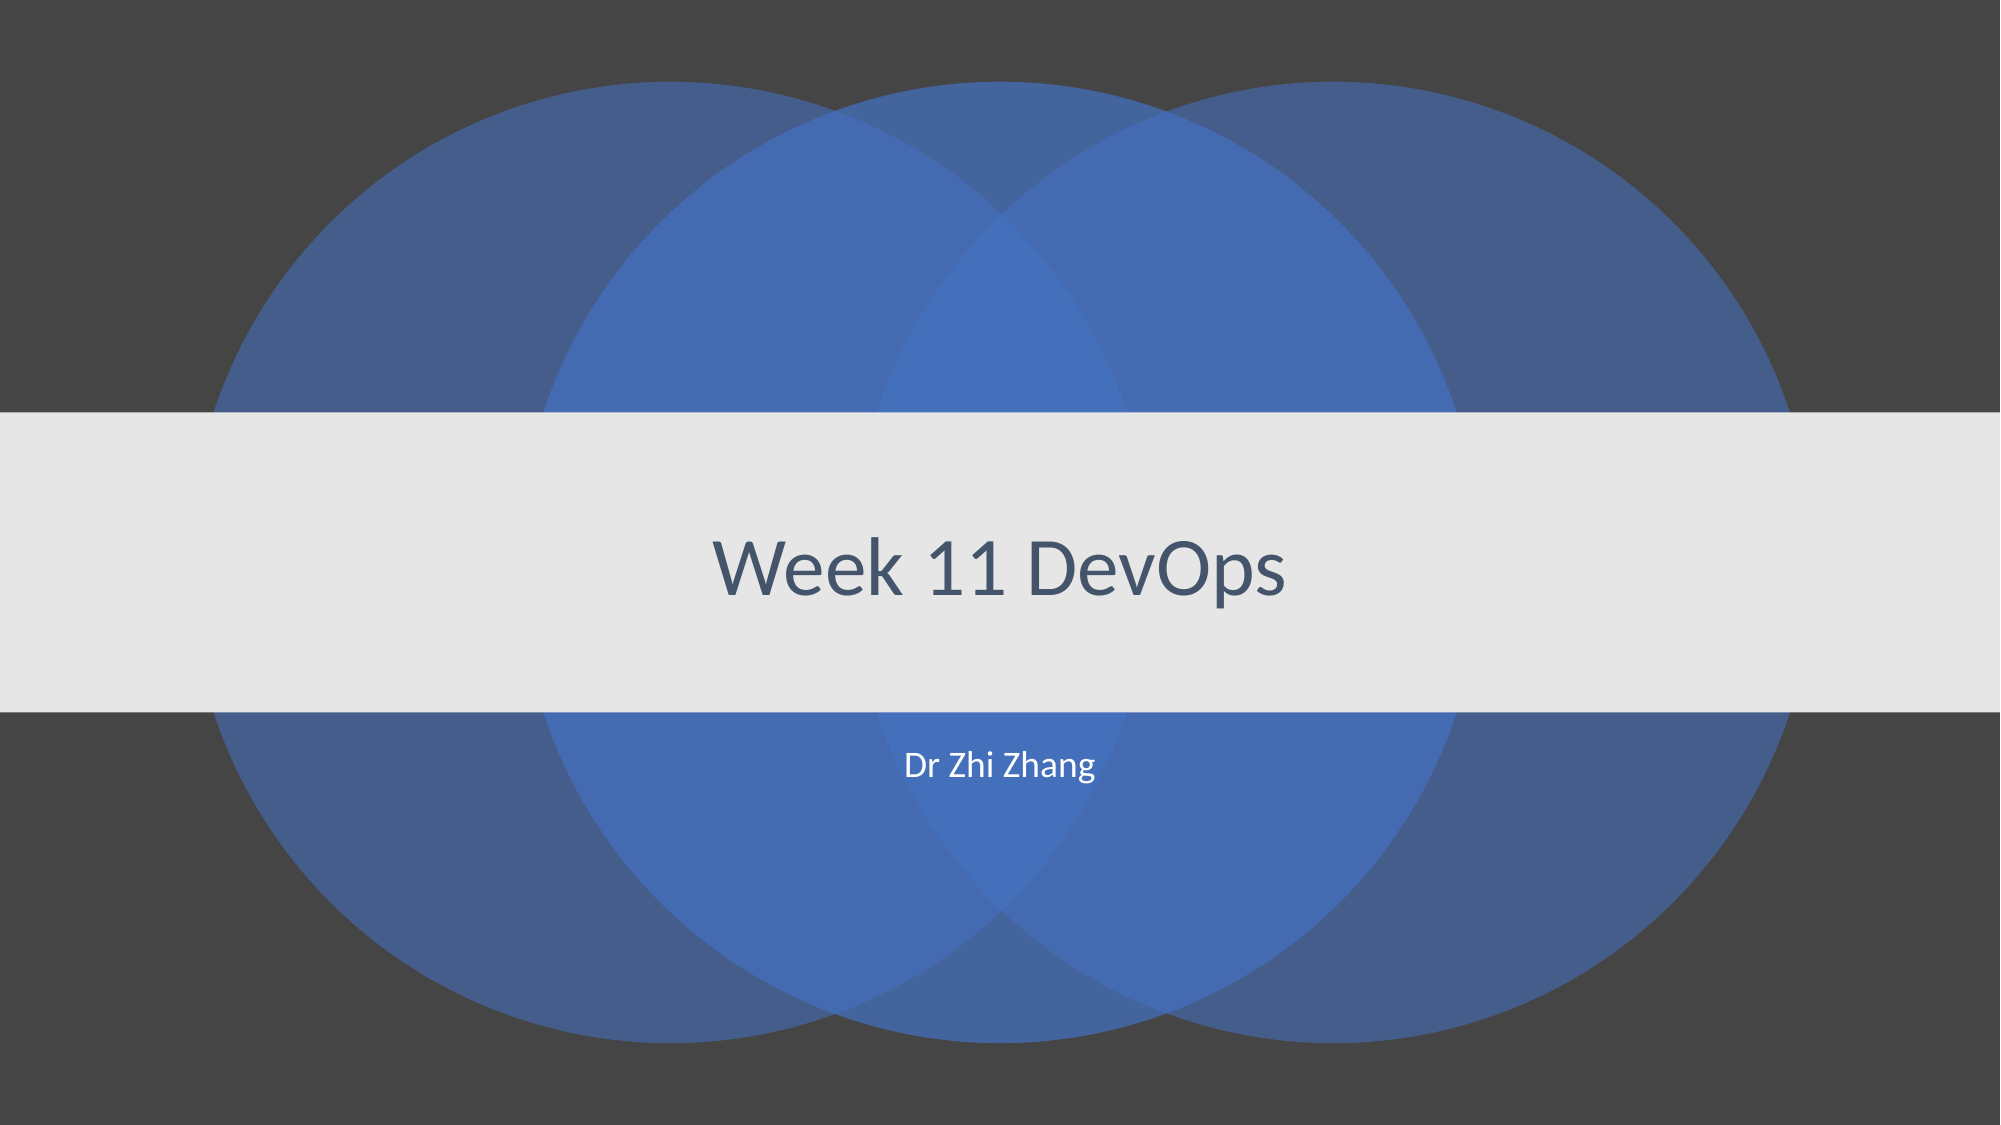

# Week 11 DevOps
Dr Zhi Zhang